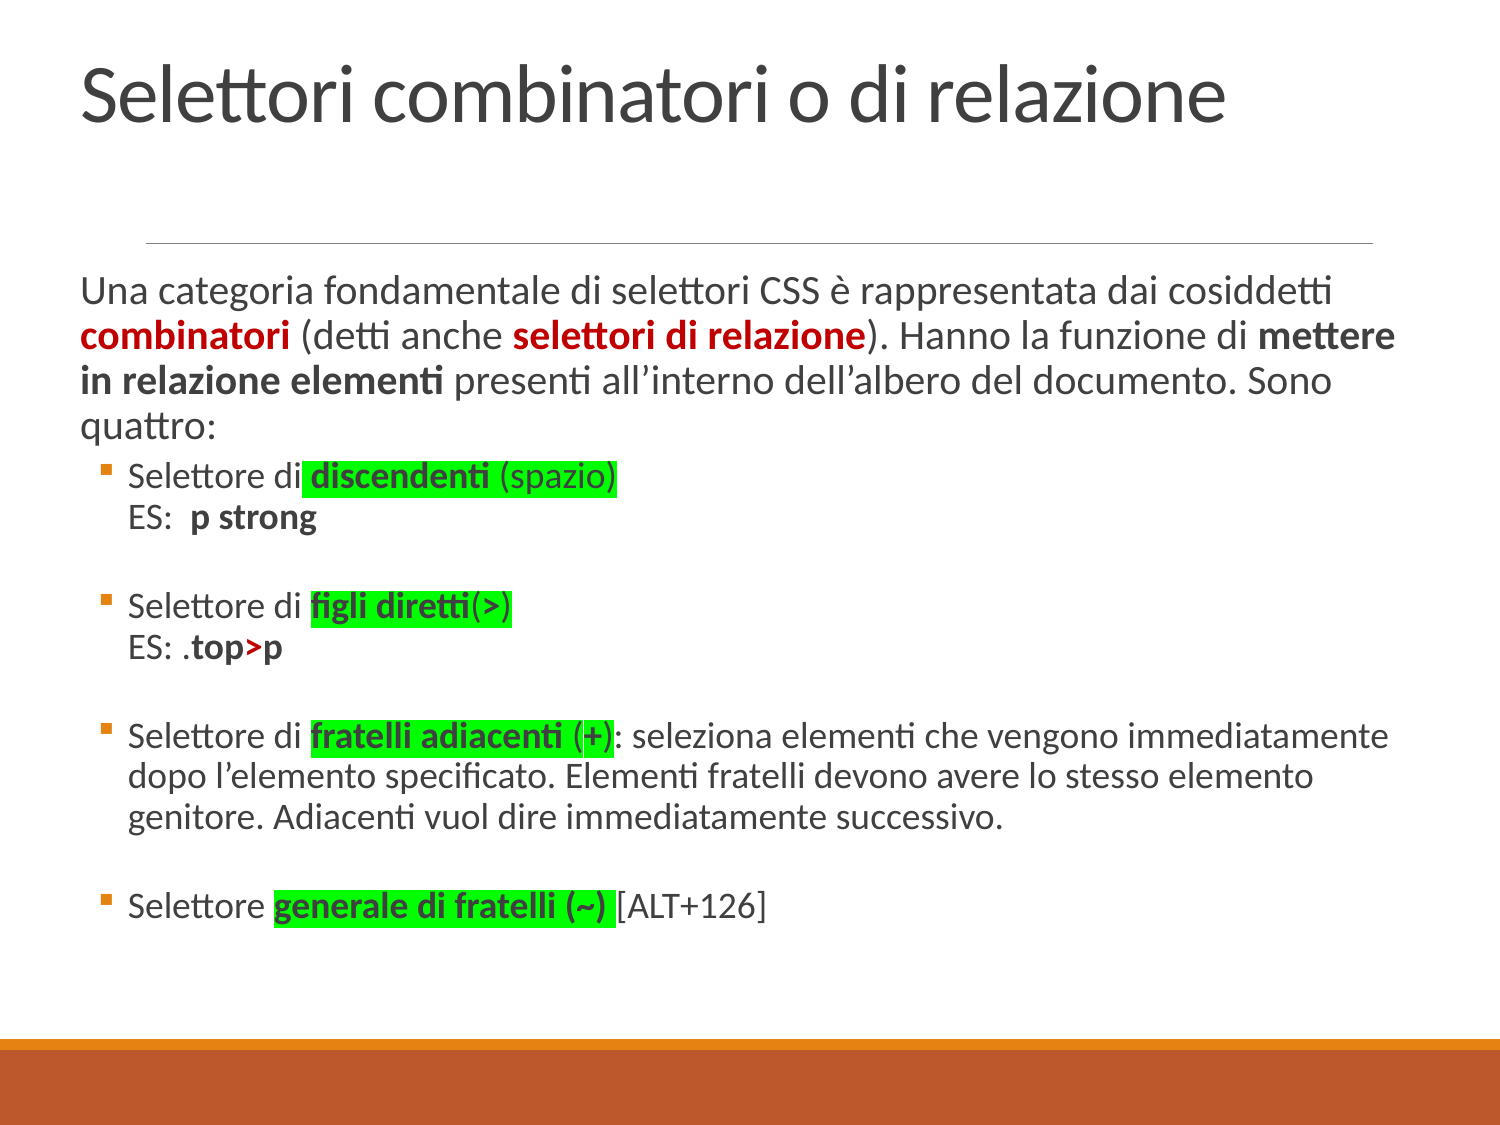

# Selettori combinatori o di relazione
Una categoria fondamentale di selettori CSS è rappresentata dai cosiddetti combinatori (detti anche selettori di relazione). Hanno la funzione di mettere in relazione elementi presenti all’interno dell’albero del documento. Sono quattro:
Selettore di discendenti (spazio)
ES:  p strong
Selettore di figli diretti(>)
ES: .top>p
Selettore di fratelli adiacenti (+): seleziona elementi che vengono immediatamente dopo l’elemento specificato. Elementi fratelli devono avere lo stesso elemento genitore. Adiacenti vuol dire immediatamente successivo.
Selettore generale di fratelli (~) [ALT+126]